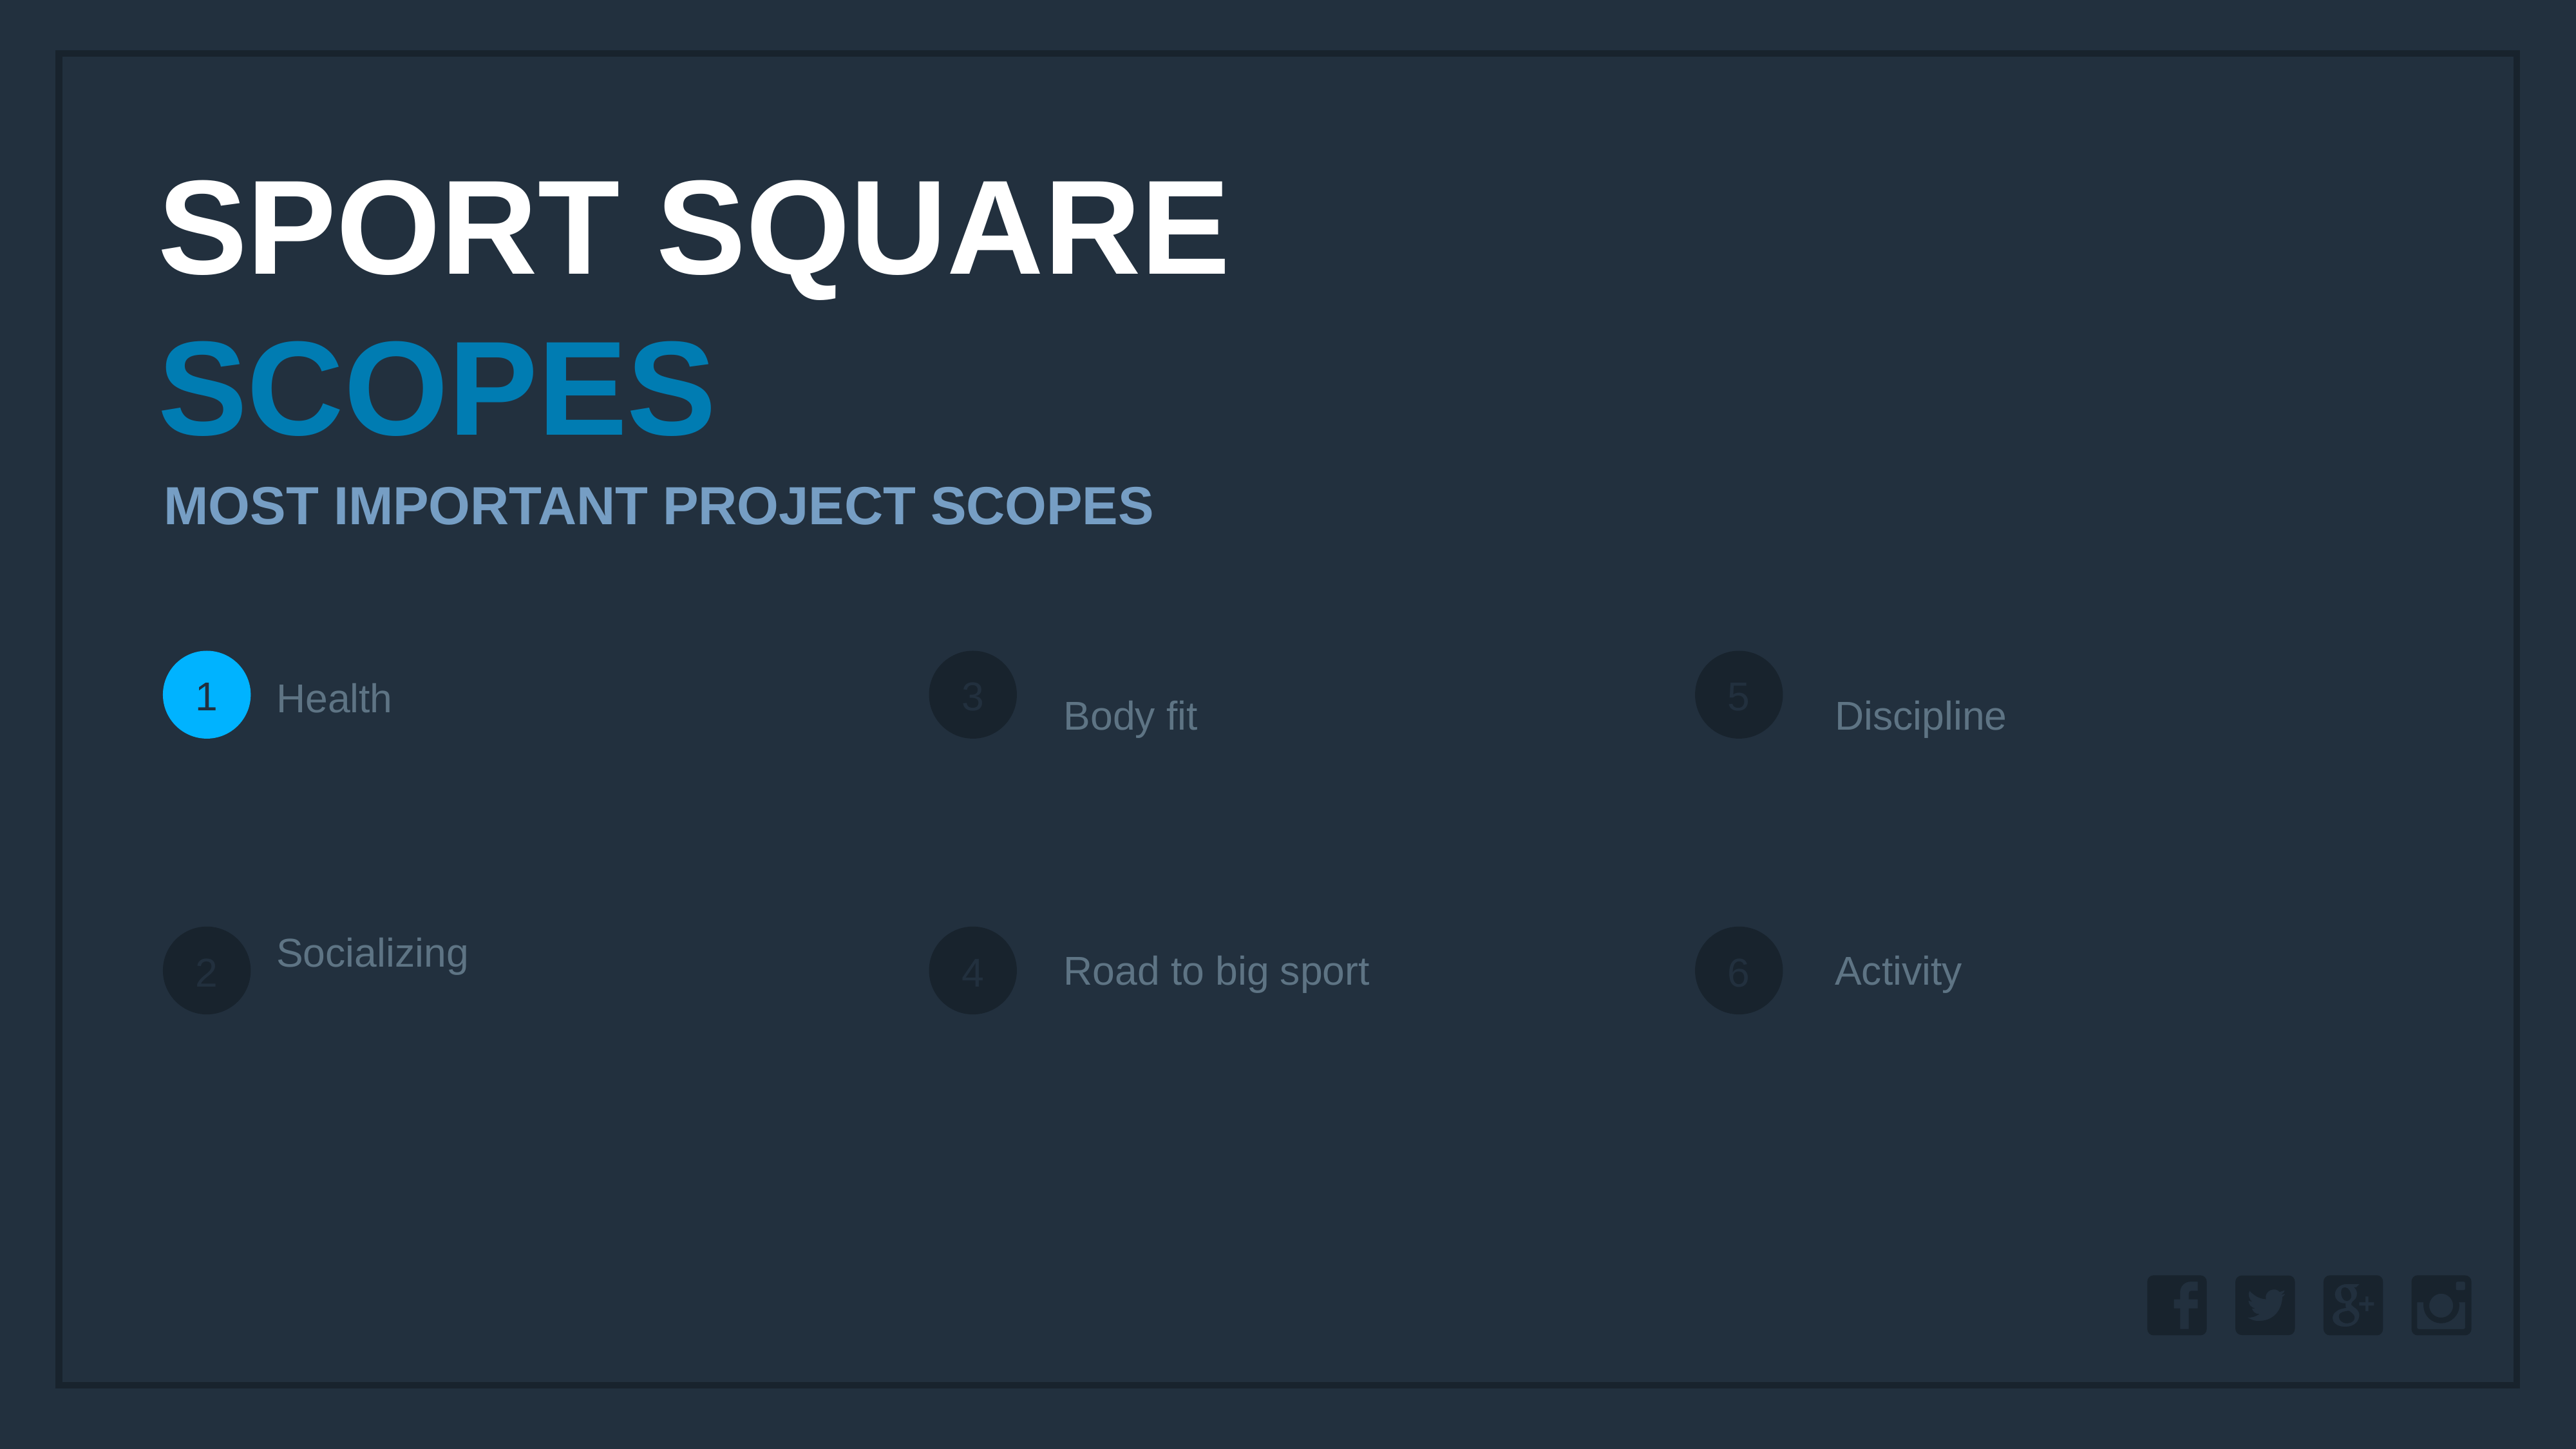

SPORT Square
SCOPES
MOST IMPORTANT PROJECT SCOPES

1

3
5
Health

Socializing
Body fit

Road to big sport
Discipline

Activity

2
4
6